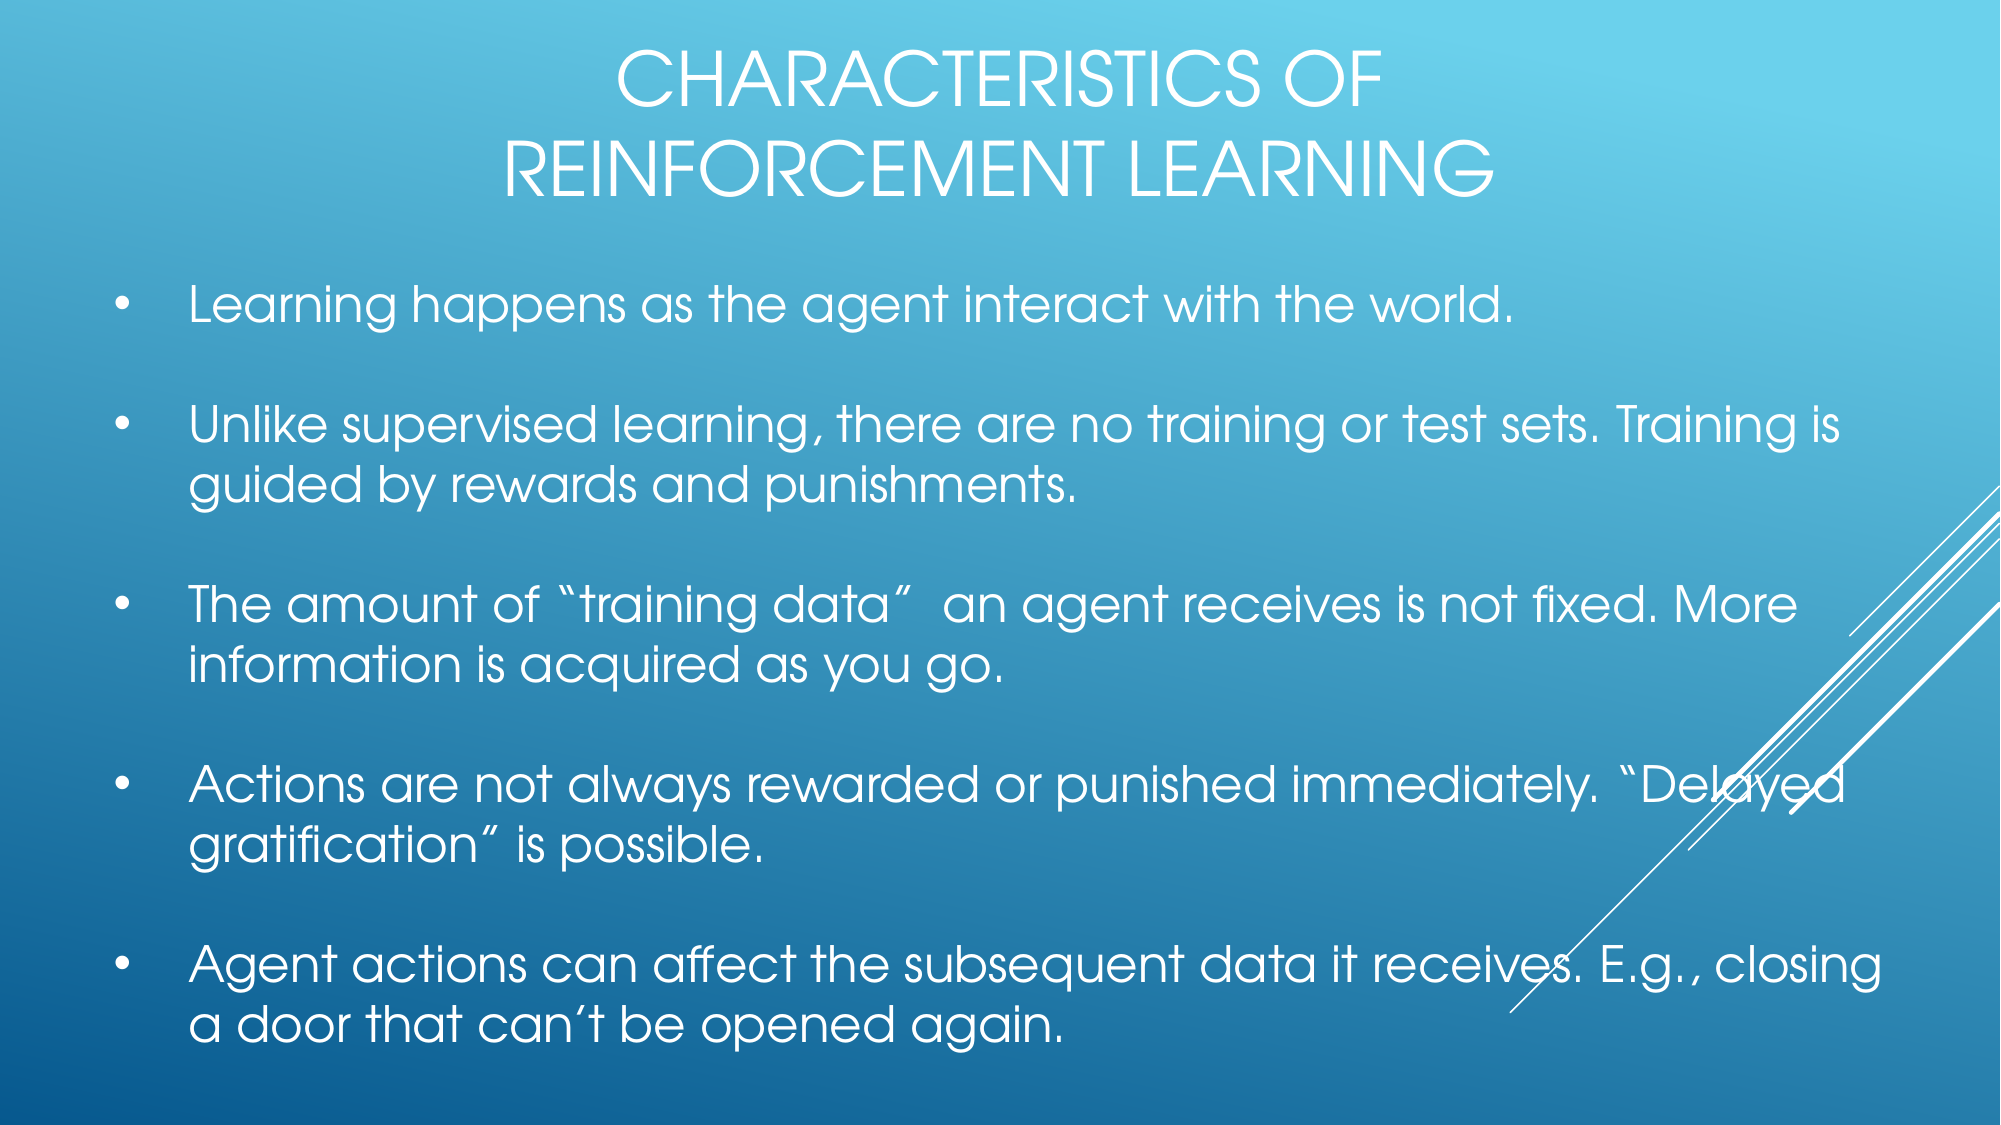

# Characteristics of Reinforcement Learning
Learning happens as the agent interact with the world.

Unlike supervised learning, there are no training or test sets. Training is guided by rewards and punishments.

The amount of “training data”  an agent receives is not fixed. More information is acquired as you go.

Actions are not always rewarded or punished immediately. “Delayed gratification” is possible.

Agent actions can affect the subsequent data it receives. E.g., closing a door that can’t be opened again.